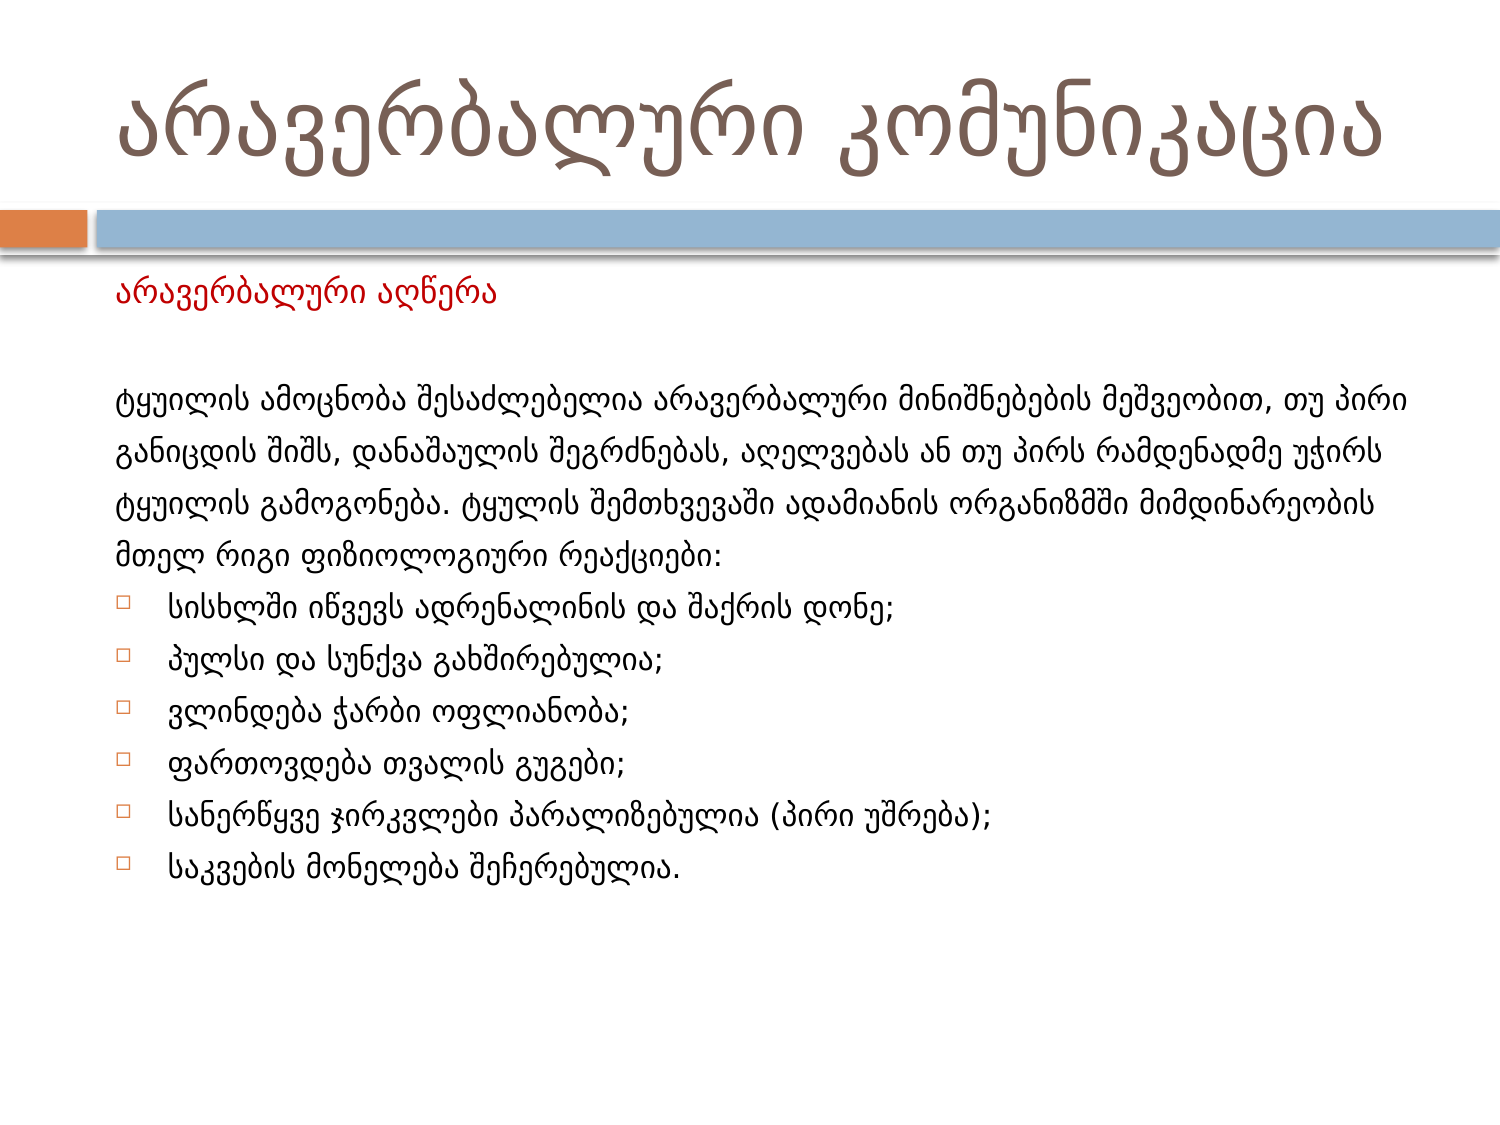

# არავერბალური კომუნიკაცია
არავერბალური აღწერა

ტყუილის ამოცნობა შესაძლებელია არავერბალური მინიშნებების მეშვეობით, თუ პირი
განიცდის შიშს, დანაშაულის შეგრძნებას, აღელვებას ან თუ პირს რამდენადმე უჭირს
ტყუილის გამოგონება. ტყულის შემთხვევაში ადამიანის ორგანიზმში მიმდინარეობის
მთელ რიგი ფიზიოლოგიური რეაქციები:
სისხლში იწვევს ადრენალინის და შაქრის დონე;
პულსი და სუნქვა გახშირებულია;
ვლინდება ჭარბი ოფლიანობა;
ფართოვდება თვალის გუგები;
სანერწყვე ჯირკვლები პარალიზებულია (პირი უშრება);
საკვების მონელება შეჩერებულია.